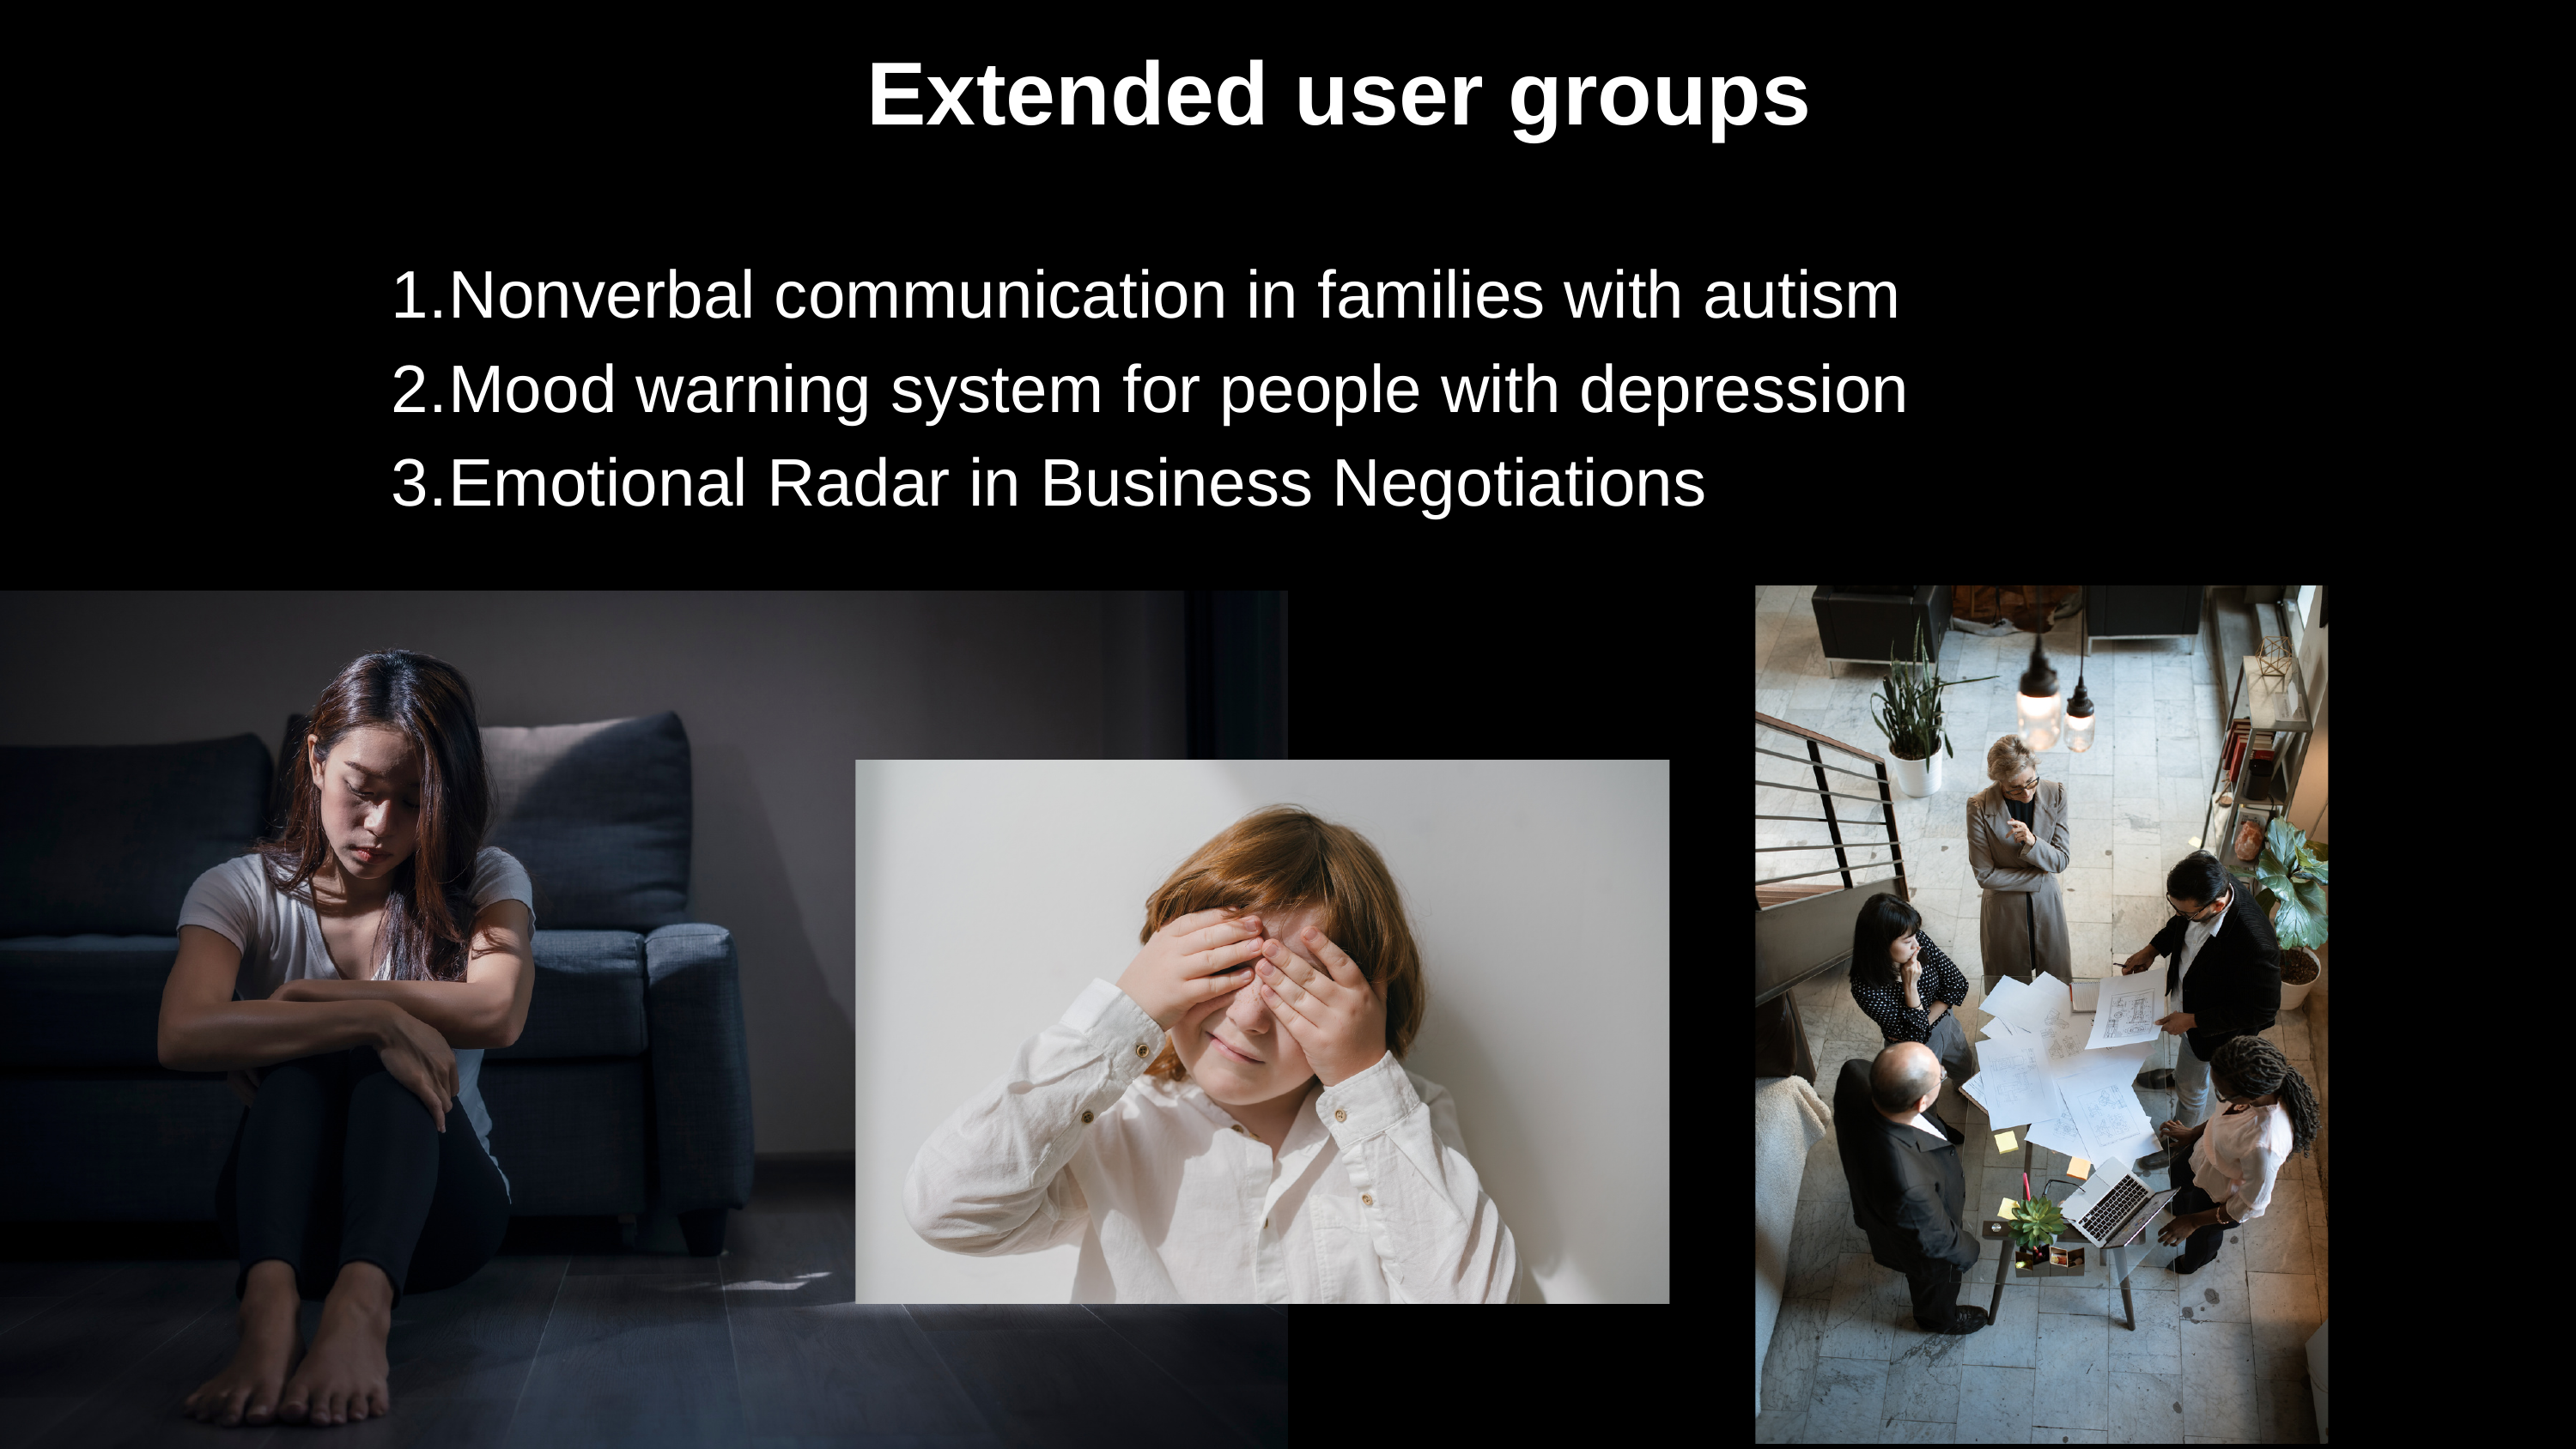

Extended user groups

Nonverbal communication in families with autism
Mood warning system for people with depression
Emotional Radar in Business Negotiations